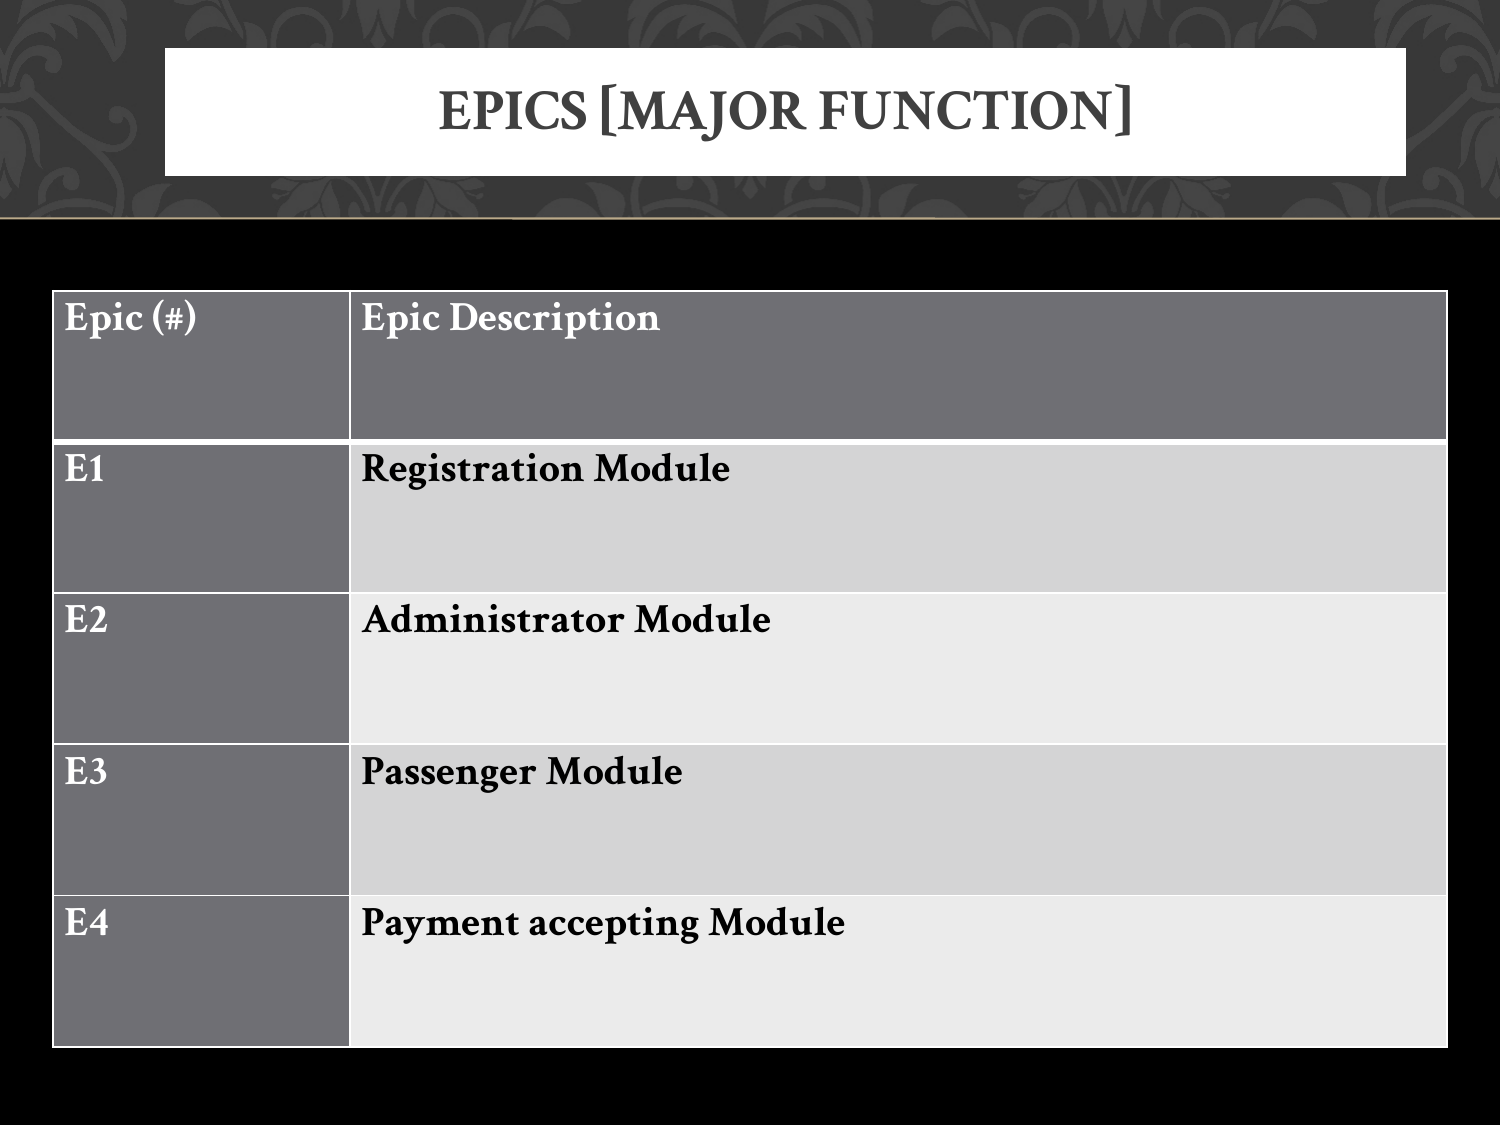

# EPICS [MAJOR FUNCTION]
| Epic (#) | Epic Description |
| --- | --- |
| E1 | Registration Module |
| E2 | Administrator Module |
| E3 | Passenger Module |
| E4 | Payment accepting Module |
33